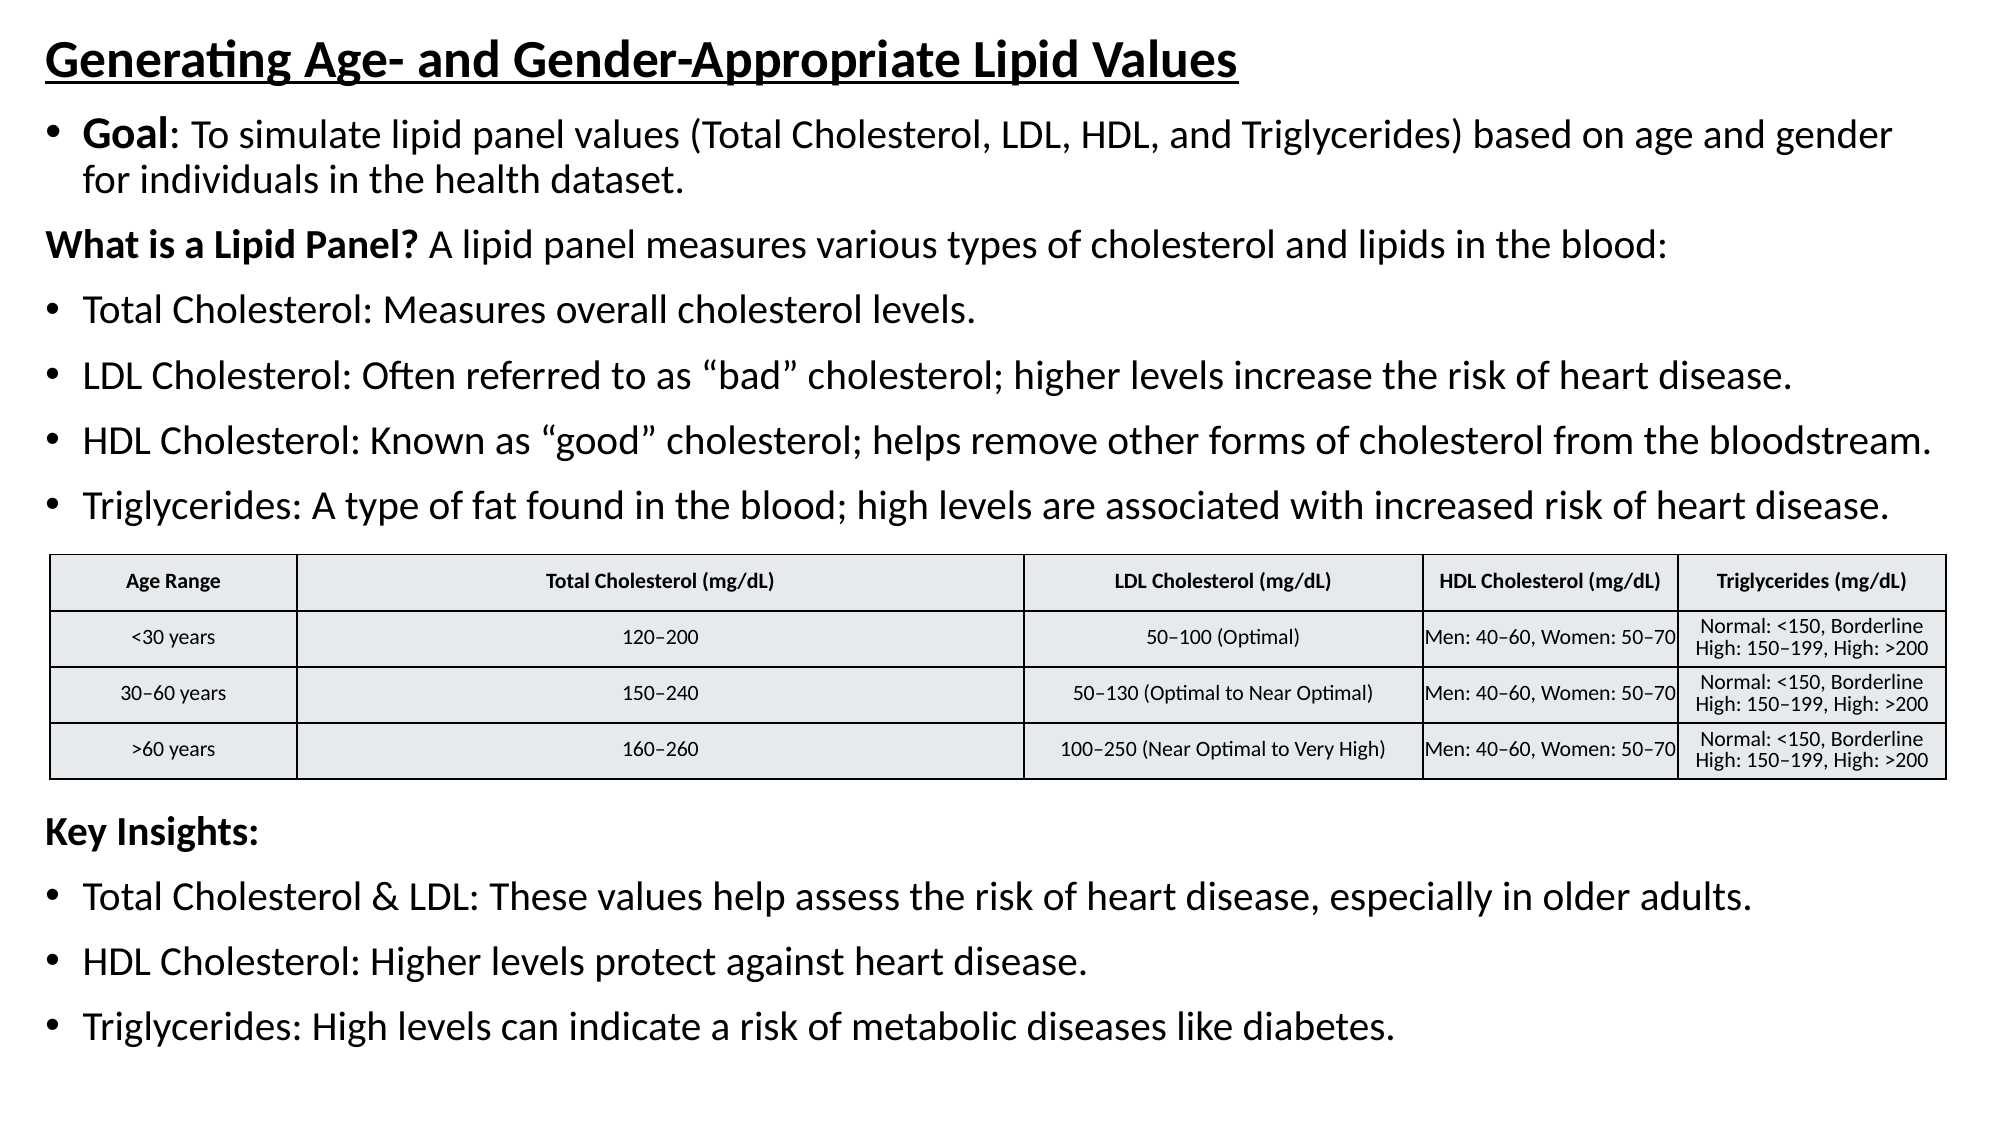

Generating Age- and Gender-Appropriate Lipid Values
Goal: To simulate lipid panel values (Total Cholesterol, LDL, HDL, and Triglycerides) based on age and gender for individuals in the health dataset.
What is a Lipid Panel? A lipid panel measures various types of cholesterol and lipids in the blood:
Total Cholesterol: Measures overall cholesterol levels.
LDL Cholesterol: Often referred to as “bad” cholesterol; higher levels increase the risk of heart disease.
HDL Cholesterol: Known as “good” cholesterol; helps remove other forms of cholesterol from the bloodstream.
Triglycerides: A type of fat found in the blood; high levels are associated with increased risk of heart disease.

Key Insights:
Total Cholesterol & LDL: These values help assess the risk of heart disease, especially in older adults.
HDL Cholesterol: Higher levels protect against heart disease.
Triglycerides: High levels can indicate a risk of metabolic diseases like diabetes.
| Age Range | Total Cholesterol (mg/dL) | LDL Cholesterol (mg/dL) | HDL Cholesterol (mg/dL) | Triglycerides (mg/dL) |
| --- | --- | --- | --- | --- |
| <30 years | 120–200 | 50–100 (Optimal) | Men: 40–60, Women: 50–70 | Normal: <150, Borderline High: 150–199, High: >200 |
| 30–60 years | 150–240 | 50–130 (Optimal to Near Optimal) | Men: 40–60, Women: 50–70 | Normal: <150, Borderline High: 150–199, High: >200 |
| >60 years | 160–260 | 100–250 (Near Optimal to Very High) | Men: 40–60, Women: 50–70 | Normal: <150, Borderline High: 150–199, High: >200 |